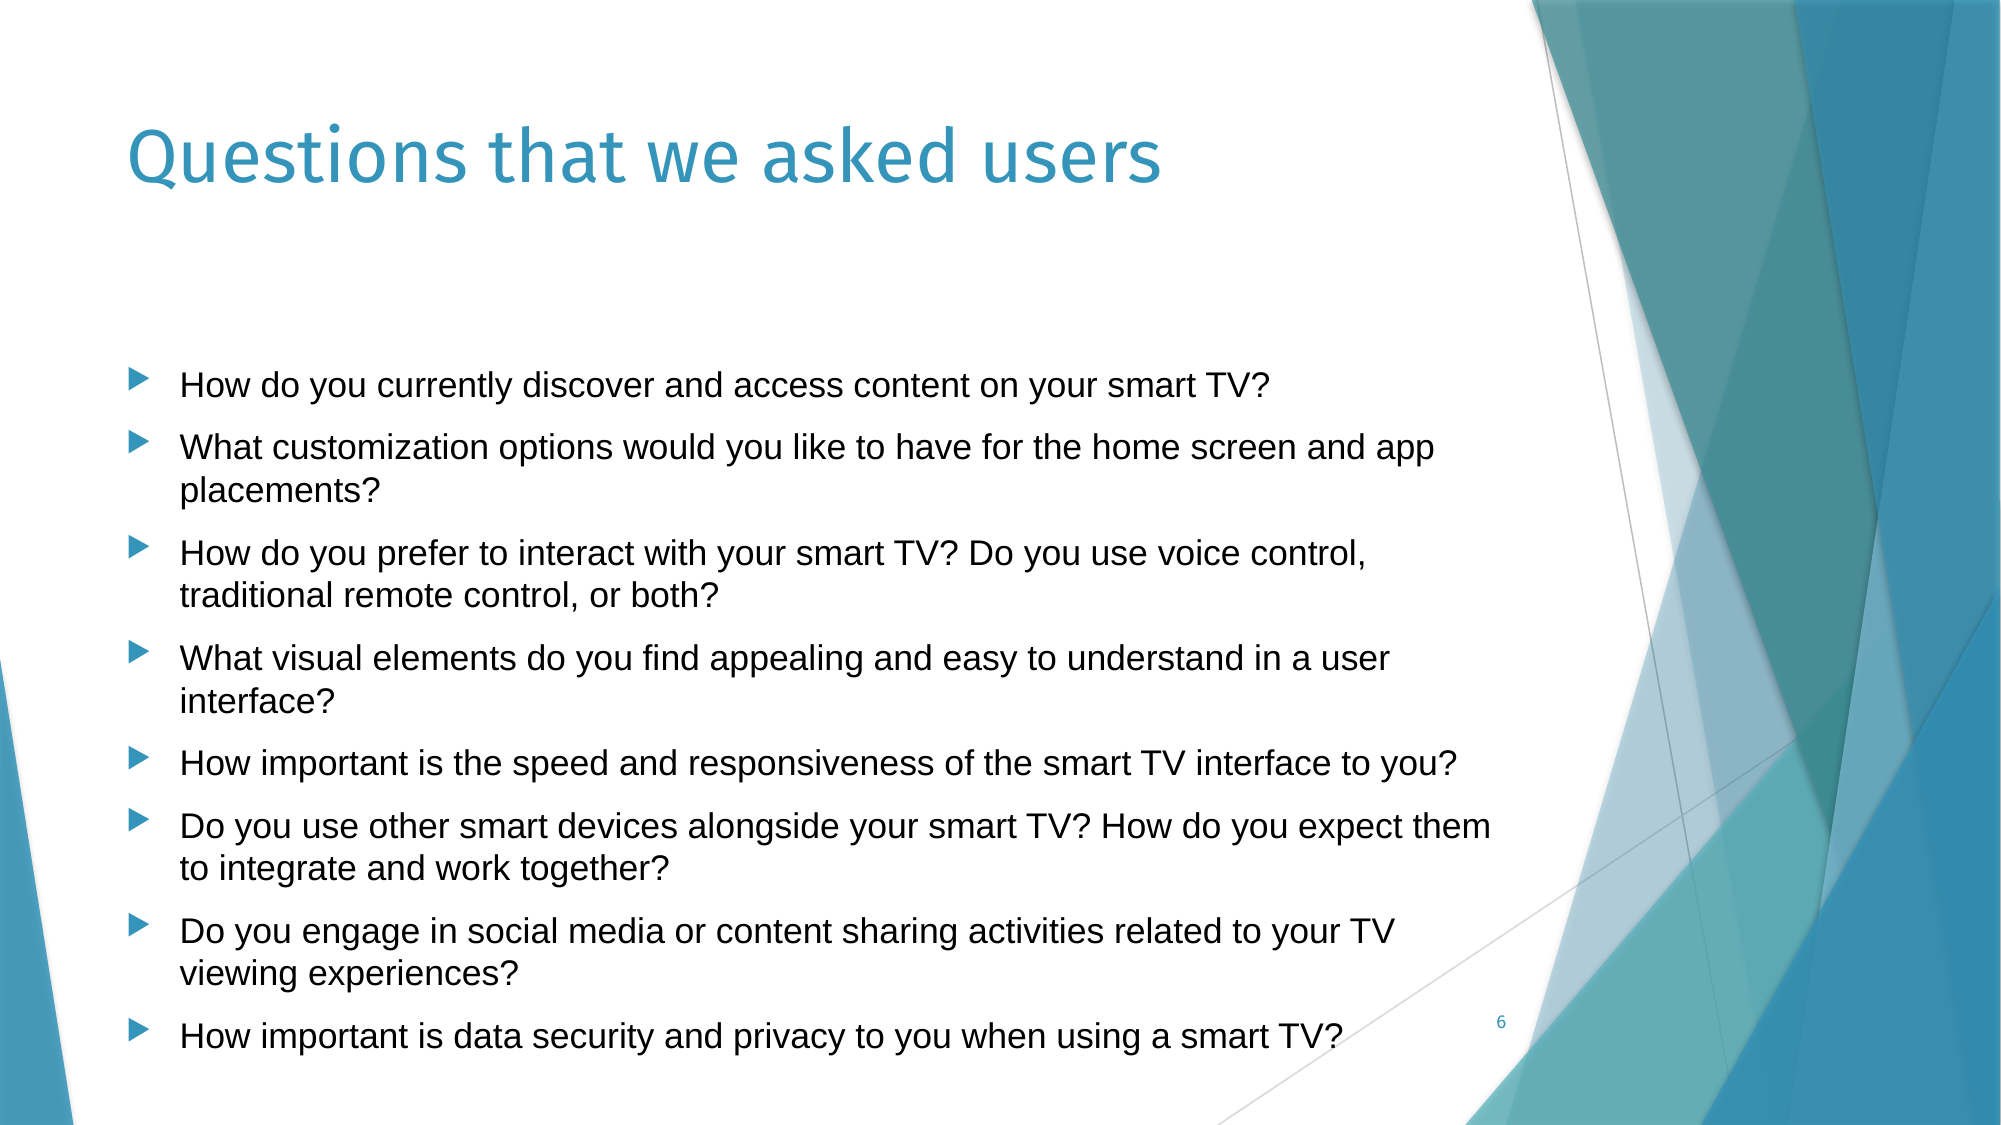

# Questions that we asked users
How do you currently discover and access content on your smart TV?
What customization options would you like to have for the home screen and app placements?
How do you prefer to interact with your smart TV? Do you use voice control, traditional remote control, or both?
What visual elements do you find appealing and easy to understand in a user interface?
How important is the speed and responsiveness of the smart TV interface to you?
Do you use other smart devices alongside your smart TV? How do you expect them to integrate and work together?
Do you engage in social media or content sharing activities related to your TV viewing experiences?
How important is data security and privacy to you when using a smart TV?
6